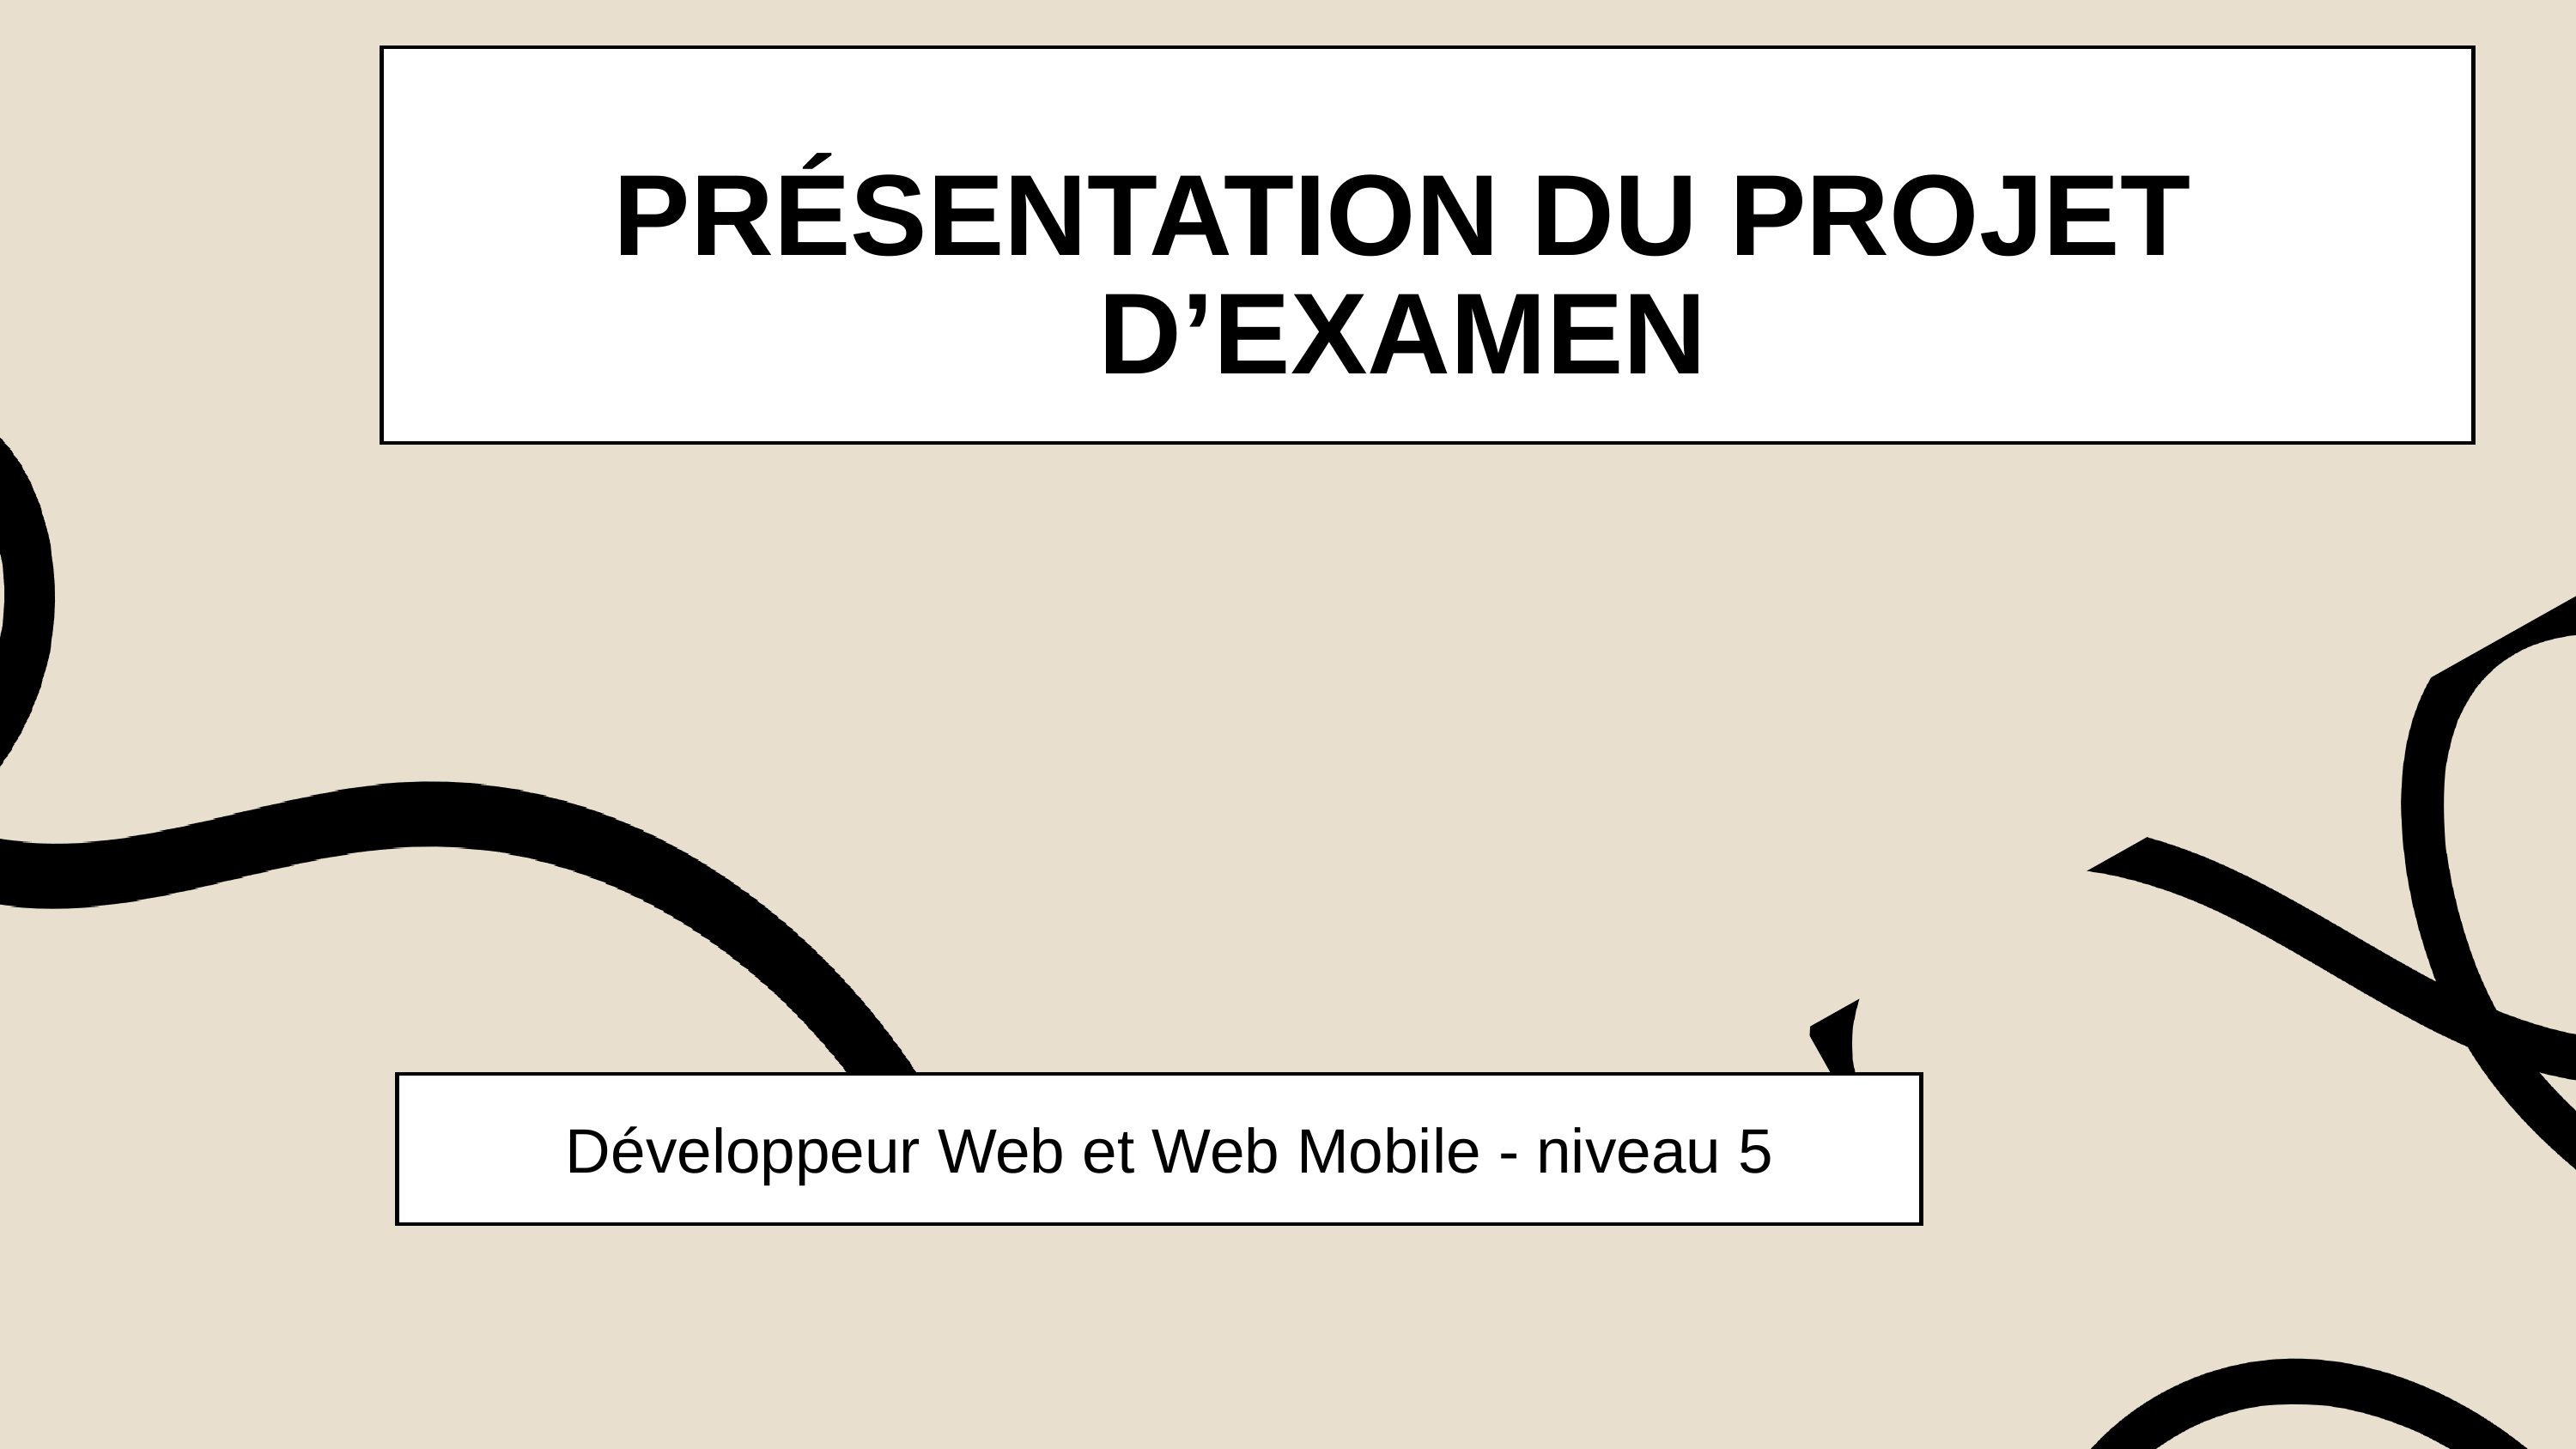

PRÉSENTATION DU PROJET D’EXAMEN

Développeur Web et Web Mobile - niveau 5